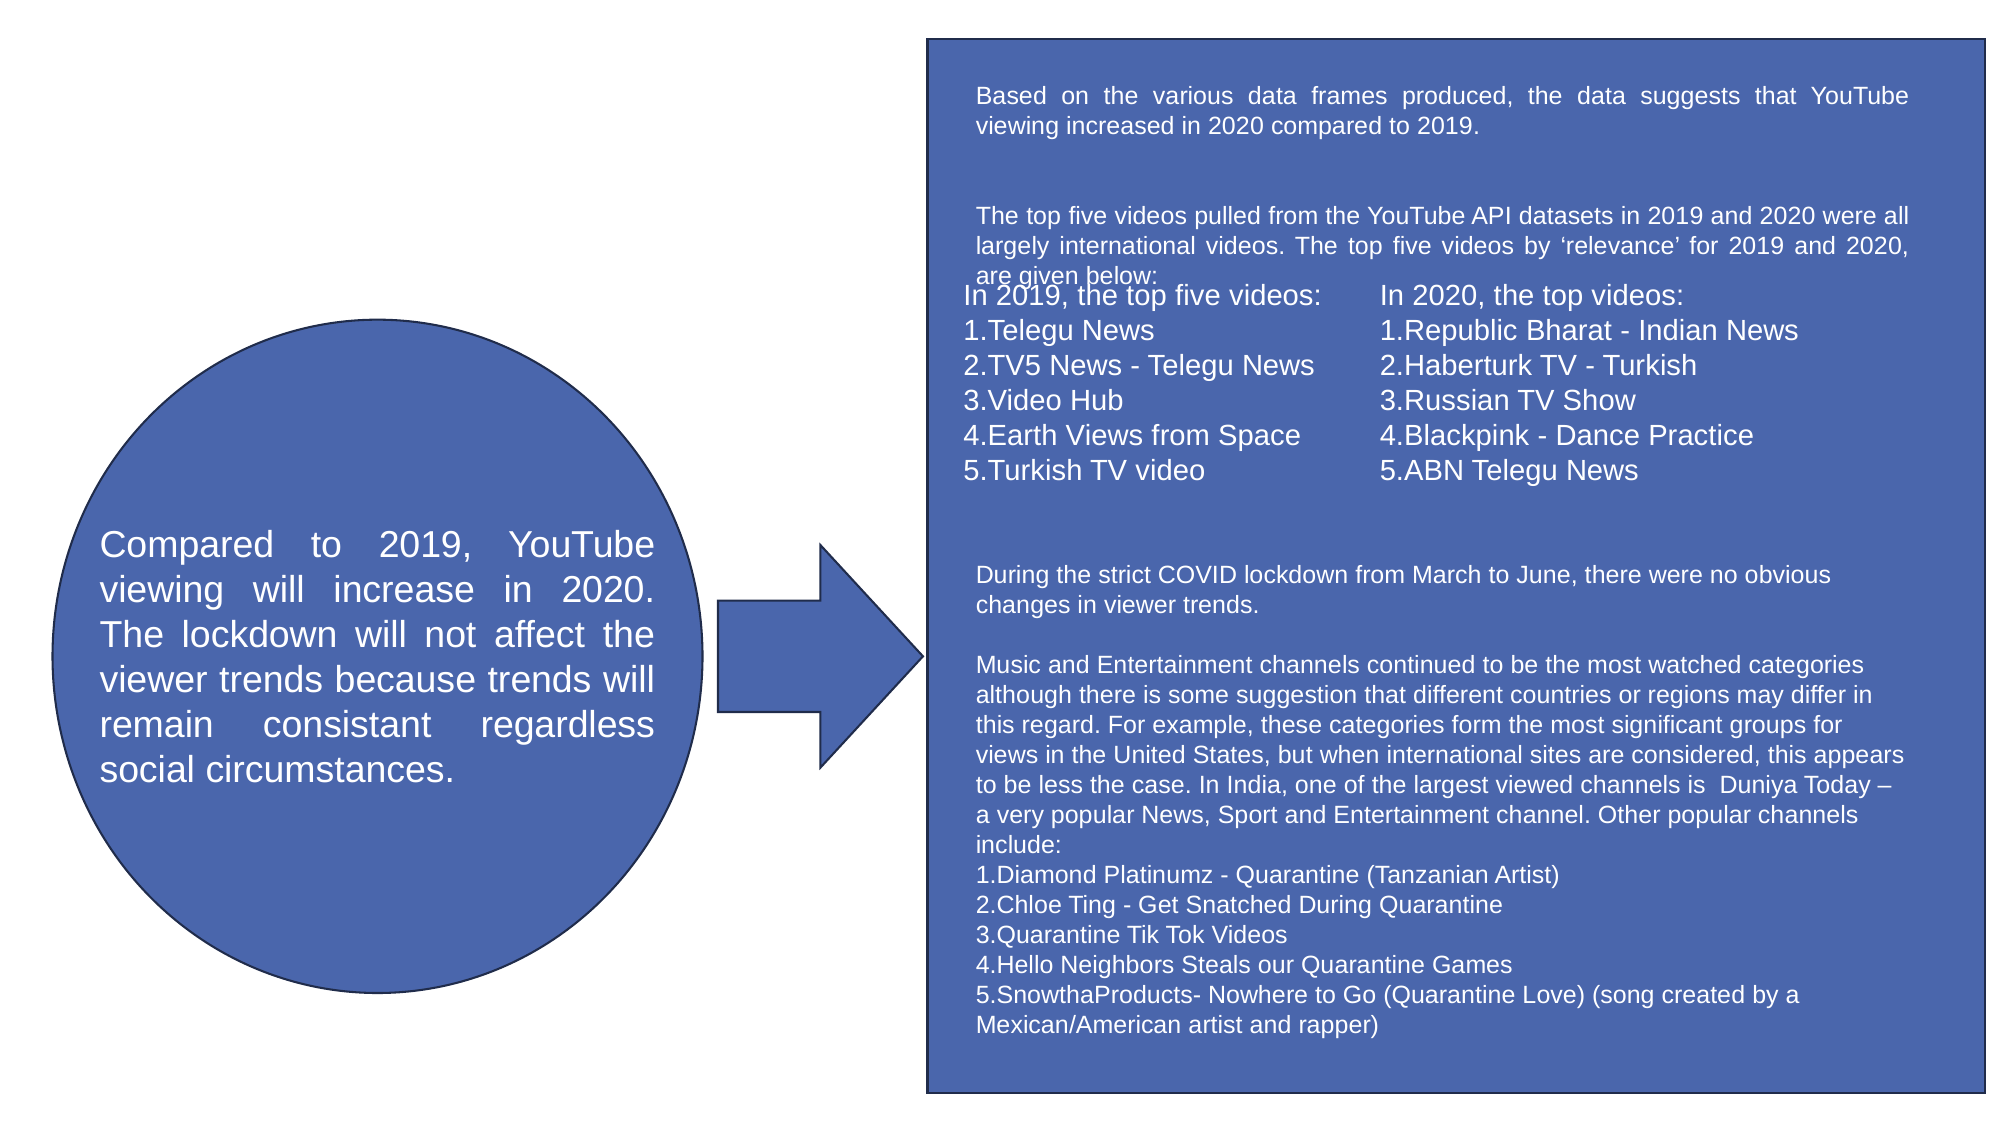

Actual Result: YouTube trends aligned with societal
Based on the various data frames produced, the data suggests that YouTube viewing increased in 2020 compared to 2019.

The top five videos pulled from the YouTube API datasets in 2019 and 2020 were all largely international videos. The top five videos by ‘relevance’ for 2019 and 2020, are given below:

During the strict COVID lockdown from March to June, there were no obvious changes in viewer trends.

Music and Entertainment channels continued to be the most watched categories although there is some suggestion that different countries or regions may differ in this regard. For example, these categories form the most significant groups for views in the United States, but when international sites are considered, this appears to be less the case. In India, one of the largest viewed channels is  Duniya Today – a very popular News, Sport and Entertainment channel. Other popular channels include:
Diamond Platinumz - Quarantine (Tanzanian Artist)
Chloe Ting - Get Snatched During Quarantine
Quarantine Tik Tok Videos
Hello Neighbors Steals our Quarantine Games
SnowthaProducts- Nowhere to Go (Quarantine Love) (song created by a Mexican/American artist and rapper)
In 2019, the top five videos:
Telegu News
TV5 News - Telegu News
Video Hub
Earth Views from Space
Turkish TV video
In 2020, the top videos:
Republic Bharat - Indian News
Haberturk TV - Turkish
Russian TV Show
Blackpink - Dance Practice
ABN Telegu News

Compared to 2019, YouTube viewing will increase in 2020. The lockdown will not affect the viewer trends because trends will remain consistant regardless social circumstances.